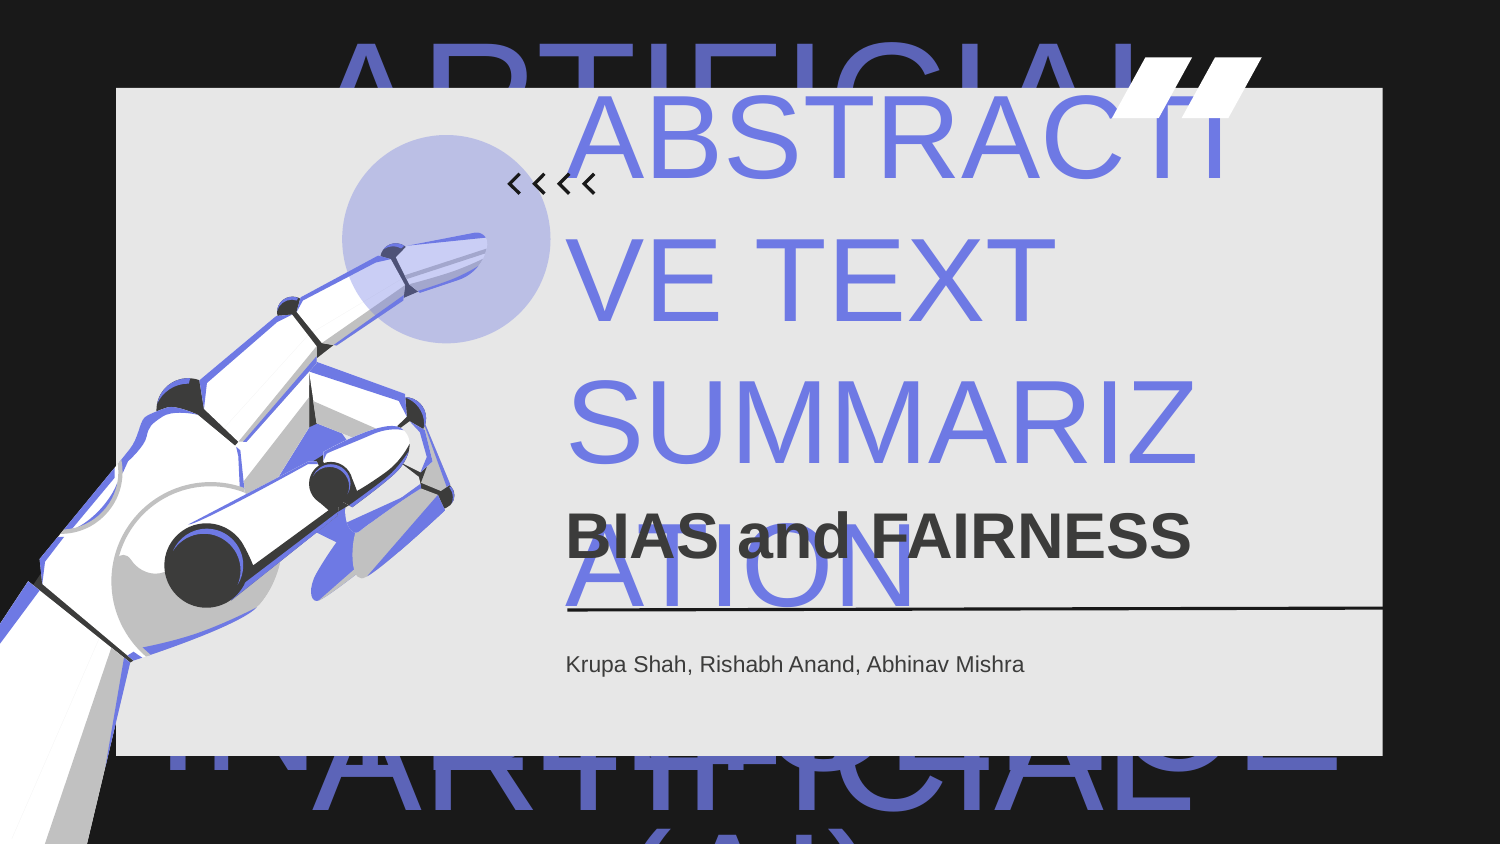

# ABSTRACTIVE TEXT SUMMARIZATION

BIAS and FAIRNESS
Krupa Shah, Rishabh Anand, Abhinav Mishra